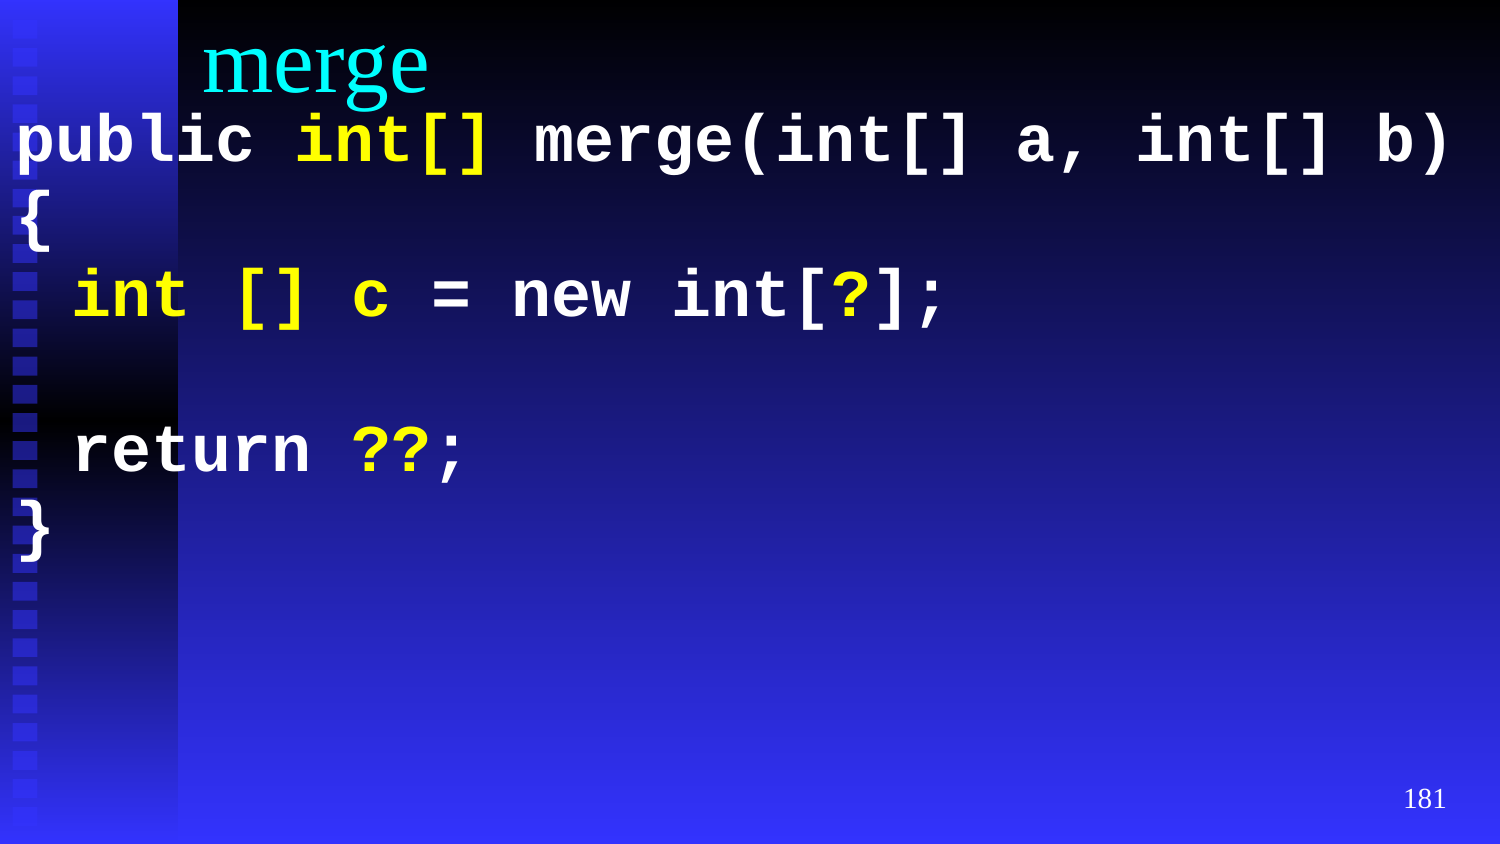

# merge
public int[] merge(int[] a, int[] b)
{
	int [] c = new int[?];

	return ??;
}
181